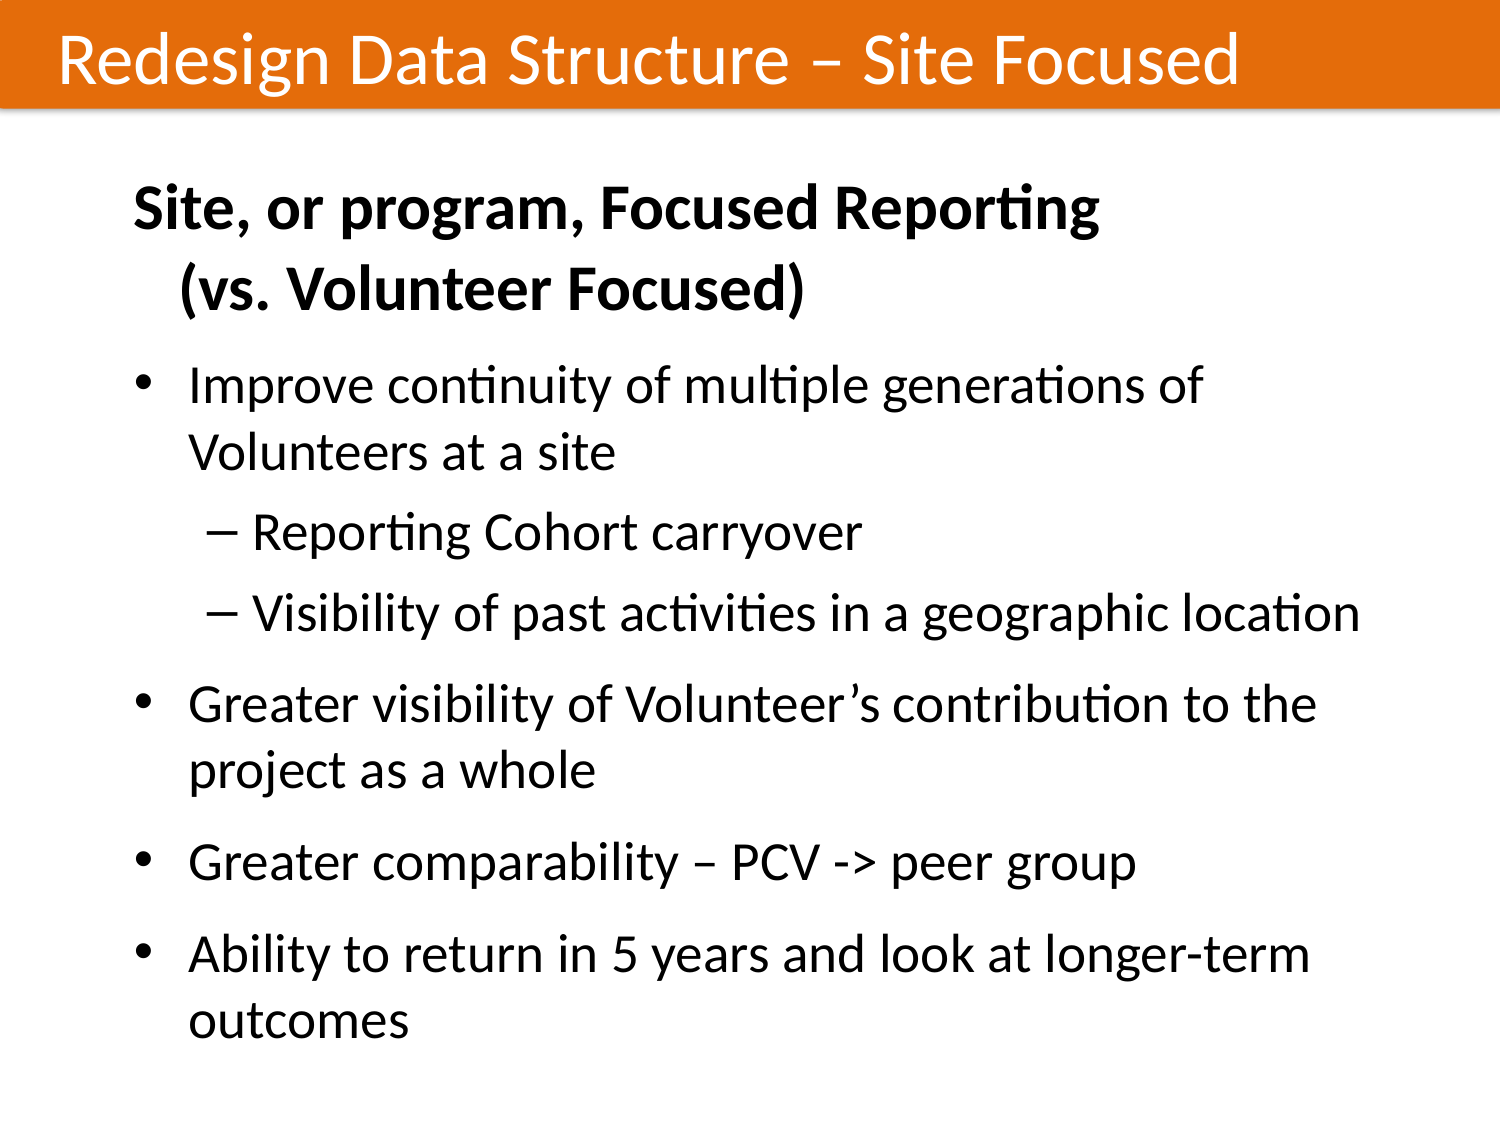

Redesign Data Structure – Site Focused
Site, or program, Focused Reporting
   (vs. Volunteer Focused)
Improve continuity of multiple generations of Volunteers at a site
Reporting Cohort carryover
Visibility of past activities in a geographic location
Greater visibility of Volunteer’s contribution to the project as a whole
Greater comparability – PCV -> peer group
Ability to return in 5 years and look at longer-term outcomes